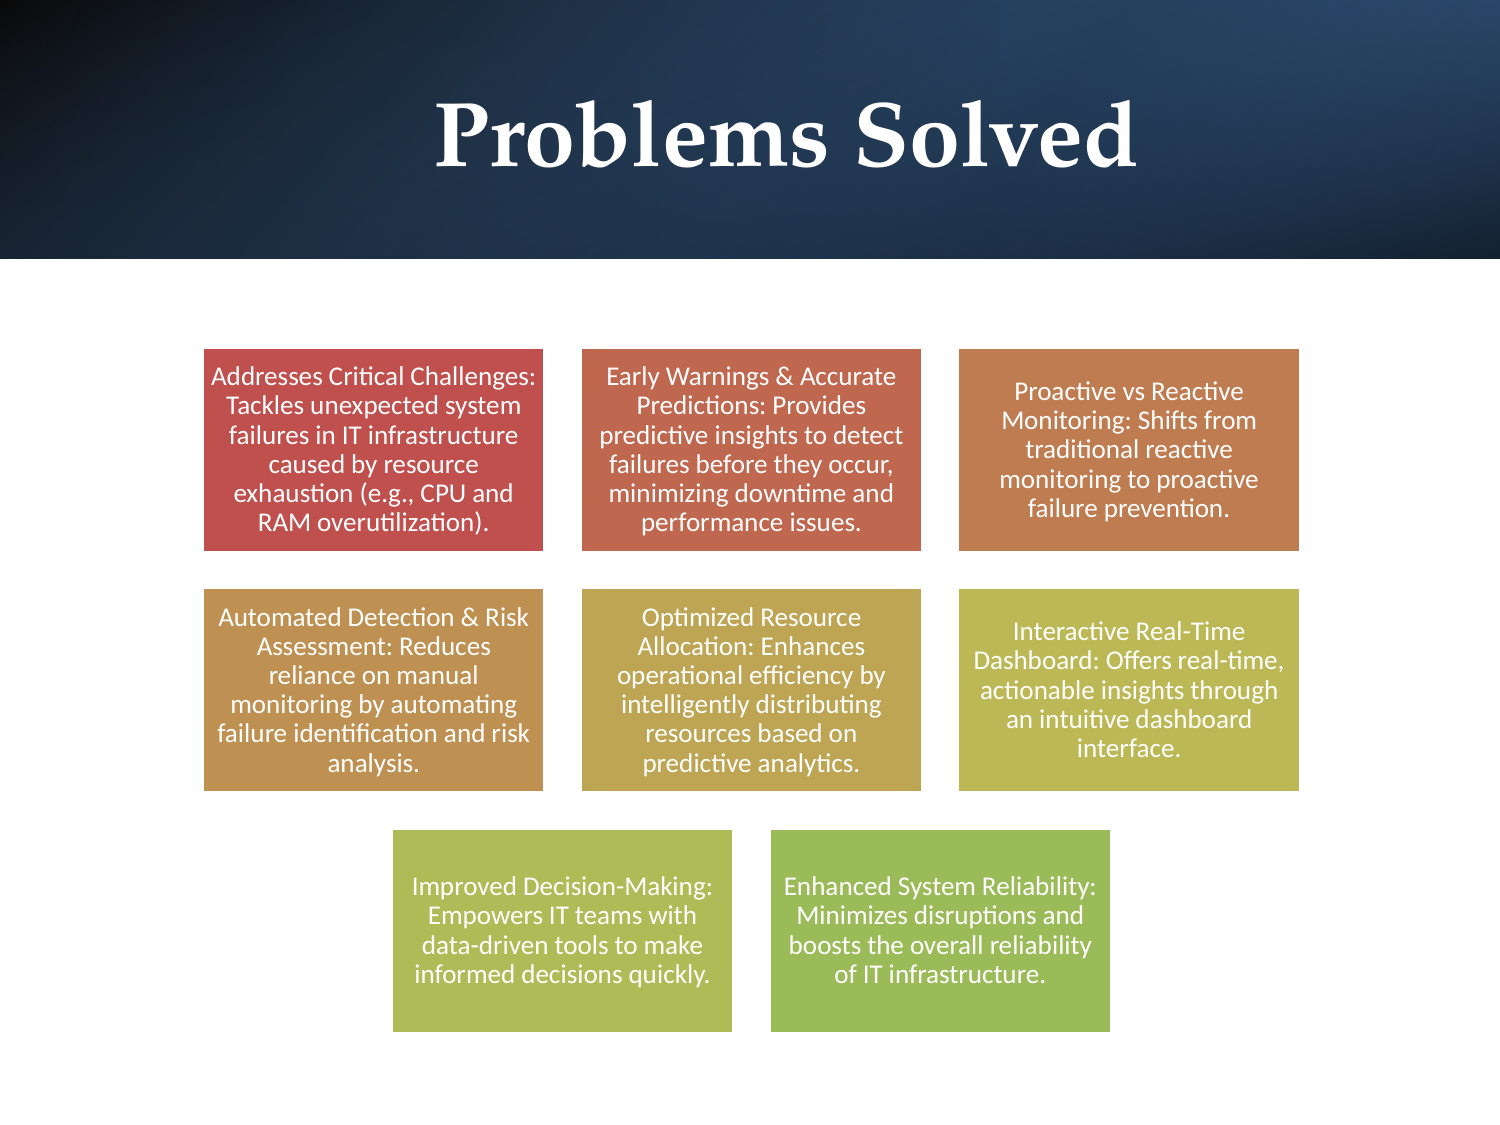

# Problems Solved
Addresses Critical Challenges: Tackles unexpected system failures in IT infrastructure caused by resource exhaustion (e.g., CPU and RAM overutilization).
Early Warnings & Accurate Predictions: Provides predictive insights to detect failures before they occur, minimizing downtime and performance issues.
Proactive vs Reactive Monitoring: Shifts from traditional reactive monitoring to proactive failure prevention.
Automated Detection & Risk Assessment: Reduces reliance on manual monitoring by automating failure identification and risk analysis.
Optimized Resource Allocation: Enhances operational efficiency by intelligently distributing resources based on predictive analytics.
Interactive Real-Time Dashboard: Offers real-time, actionable insights through an intuitive dashboard interface.
Improved Decision-Making: Empowers IT teams with data-driven tools to make informed decisions quickly.
Enhanced System Reliability: Minimizes disruptions and boosts the overall reliability of IT infrastructure.